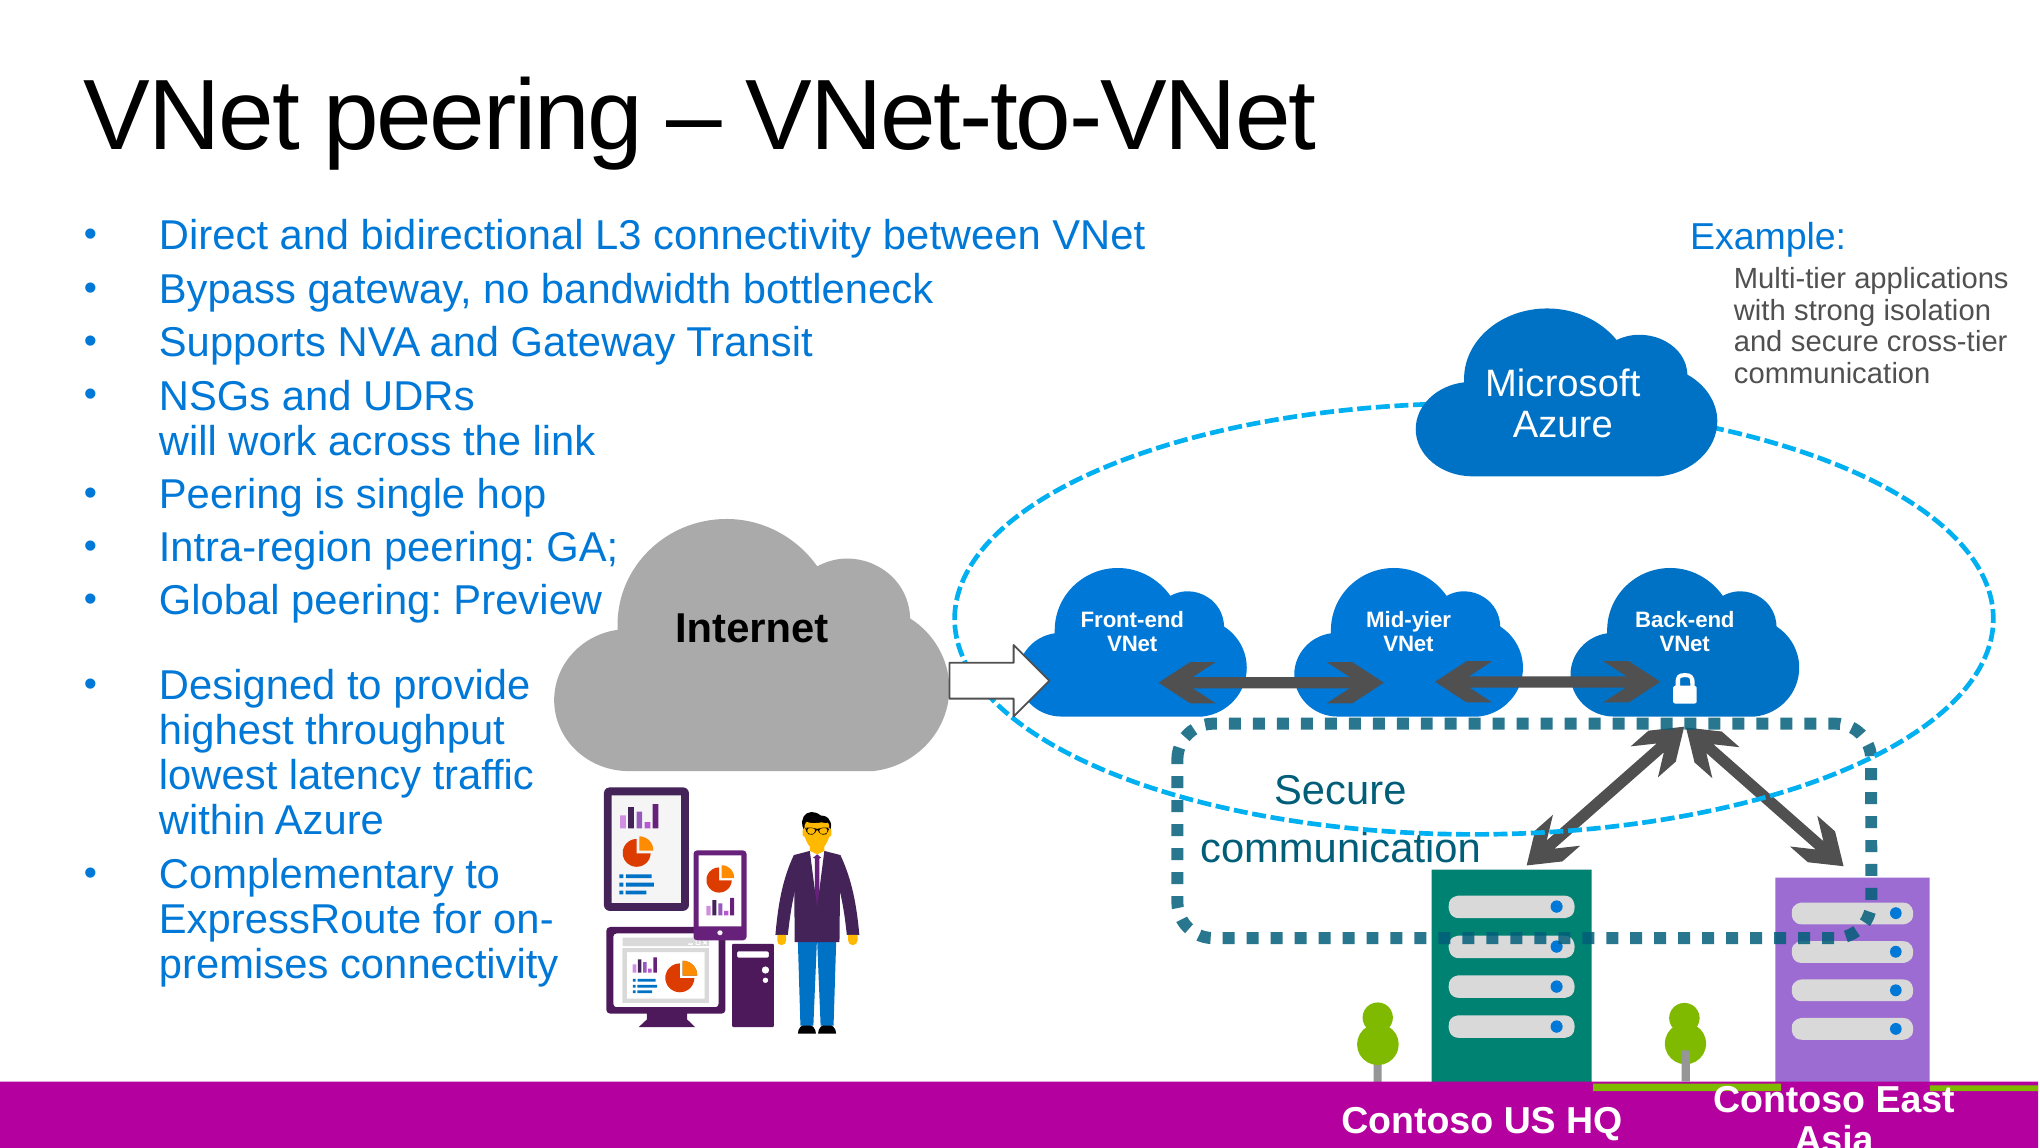

# VNet peering – VNet-to-VNet
Direct and bidirectional L3 connectivity between VNet
Bypass gateway, no bandwidth bottleneck
Supports NVA and Gateway Transit
NSGs and UDRs
will work across the link
Peering is single hop
Intra-region peering: GA;
Global peering: Preview
Example:
Multi-tier applications with strong isolation and secure cross-tier communication

Microsoft Azure

Front-end
VNet

Mid-yier
VNet

Back-end
VNet

Internet

Designed to provide highest throughput lowest latency traffic within Azure
Complementary to ExpressRoute for on-premises connectivity

Secure
communication

Contoso East Asia
Contoso US HQ